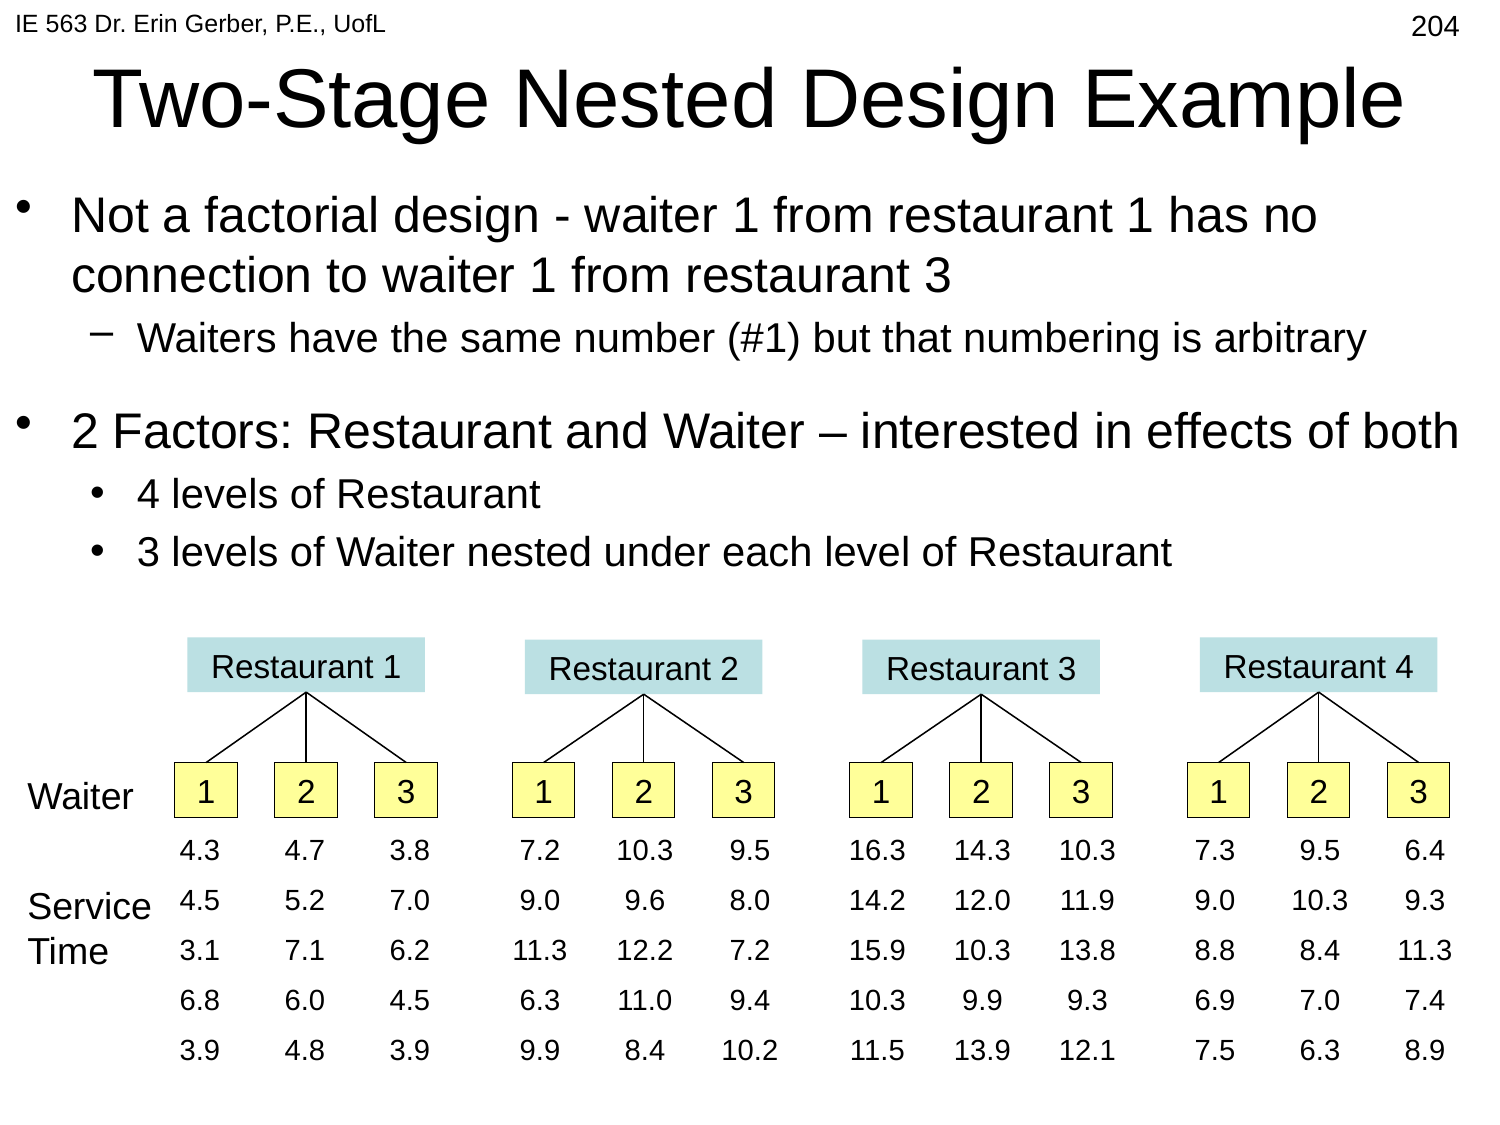

IE 563 Dr. Erin Gerber, P.E., UofL
# Two-Stage Nested Design Example
204
Not a factorial design - waiter 1 from restaurant 1 has no connection to waiter 1 from restaurant 3
Waiters have the same number (#1) but that numbering is arbitrary
2 Factors: Restaurant and Waiter – interested in effects of both
4 levels of Restaurant
3 levels of Waiter nested under each level of Restaurant
Restaurant 1
Restaurant 4
Restaurant 2
Restaurant 3
1
2
3
1
2
3
1
2
3
1
2
3
Waiter
| 4.3 | 4.7 | 3.8 |
| --- | --- | --- |
| 4.5 | 5.2 | 7.0 |
| 3.1 | 7.1 | 6.2 |
| 6.8 | 6.0 | 4.5 |
| 3.9 | 4.8 | 3.9 |
| 7.2 | 10.3 | 9.5 |
| --- | --- | --- |
| 9.0 | 9.6 | 8.0 |
| 11.3 | 12.2 | 7.2 |
| 6.3 | 11.0 | 9.4 |
| 9.9 | 8.4 | 10.2 |
| 16.3 | 14.3 | 10.3 |
| --- | --- | --- |
| 14.2 | 12.0 | 11.9 |
| 15.9 | 10.3 | 13.8 |
| 10.3 | 9.9 | 9.3 |
| 11.5 | 13.9 | 12.1 |
| 7.3 | 9.5 | 6.4 |
| --- | --- | --- |
| 9.0 | 10.3 | 9.3 |
| 8.8 | 8.4 | 11.3 |
| 6.9 | 7.0 | 7.4 |
| 7.5 | 6.3 | 8.9 |
Service Time